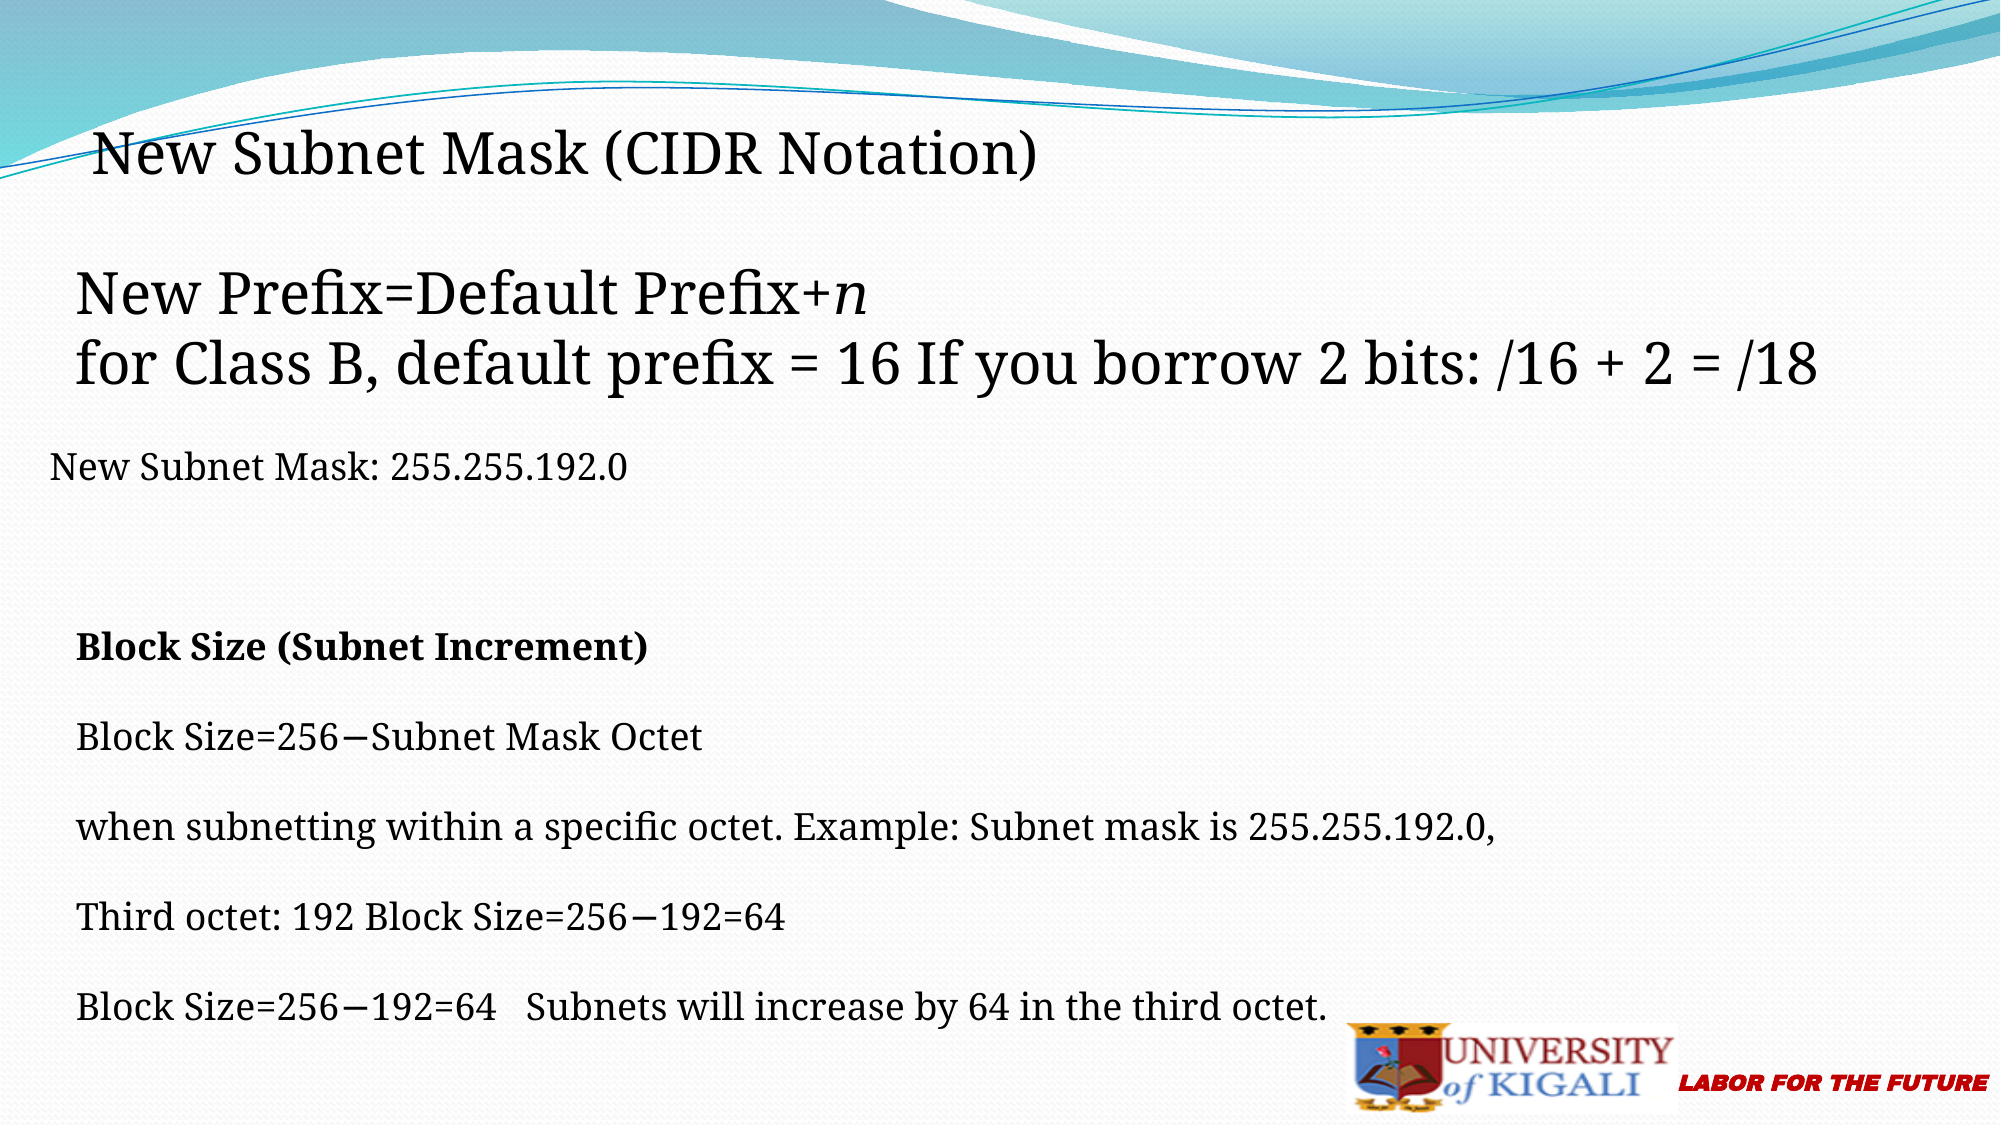

New Subnet Mask (CIDR Notation)
New Prefix=Default Prefix+𝑛
for Class B, default prefix = 16 If you borrow 2 bits: /16 + 2 = /18
New Subnet Mask: 255.255.192.0

Block Size (Subnet Increment)
Block Size=256−Subnet Mask Octet
when subnetting within a specific octet. Example: Subnet mask is 255.255.192.0,
Third octet: 192 Block Size=256−192=64
Block Size=256−192=64   Subnets will increase by 64 in the third octet.
LABOR FOR THE FUTURE